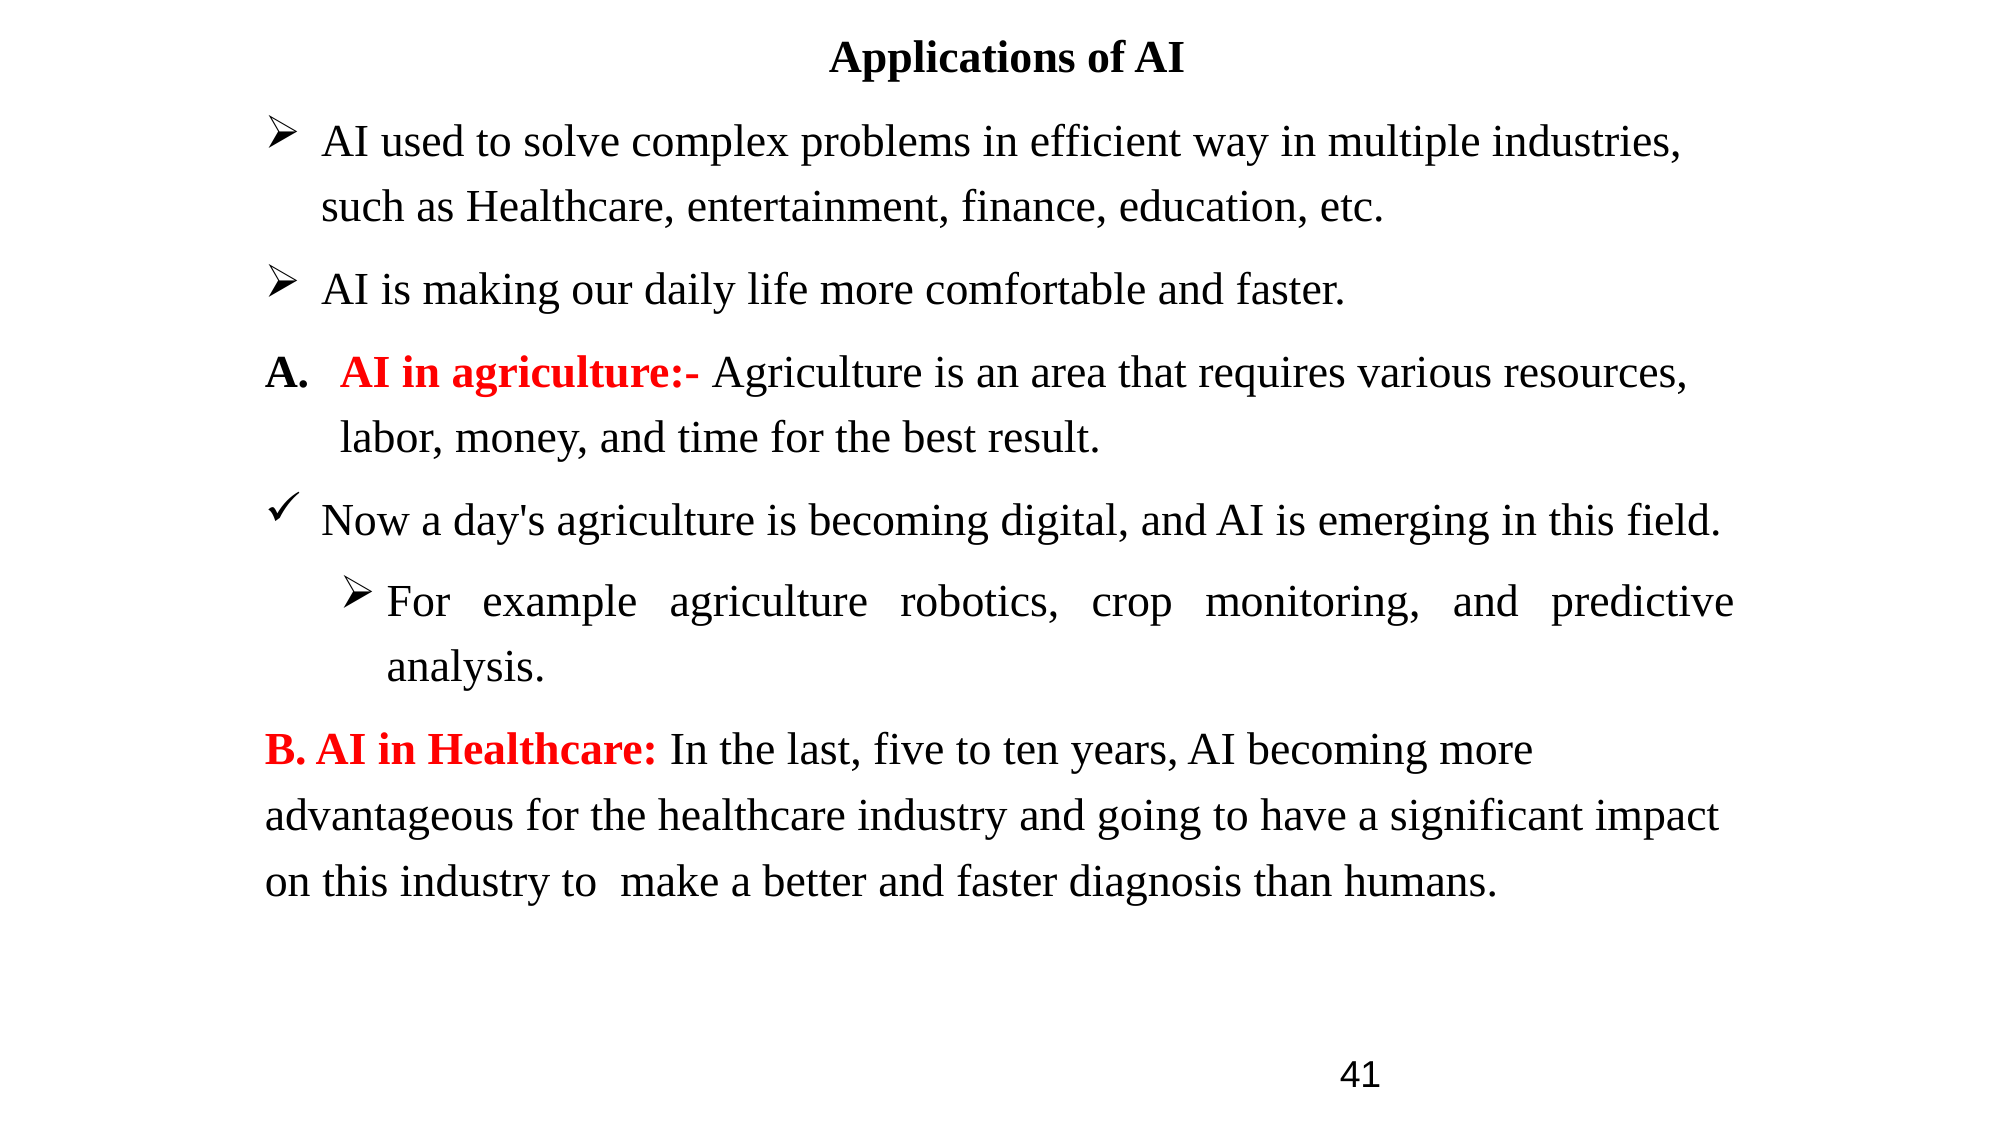

Applications of AI
AI used to solve complex problems in efficient way in multiple industries, such as Healthcare, entertainment, finance, education, etc.
AI is making our daily life more comfortable and faster.
AI in agriculture:- Agriculture is an area that requires various resources, labor, money, and time for the best result.
Now a day's agriculture is becoming digital, and AI is emerging in this field.
For example agriculture robotics, crop monitoring, and predictive analysis.
B. AI in Healthcare: In the last, five to ten years, AI becoming more advantageous for the healthcare industry and going to have a significant impact on this industry to  make a better and faster diagnosis than humans.
41